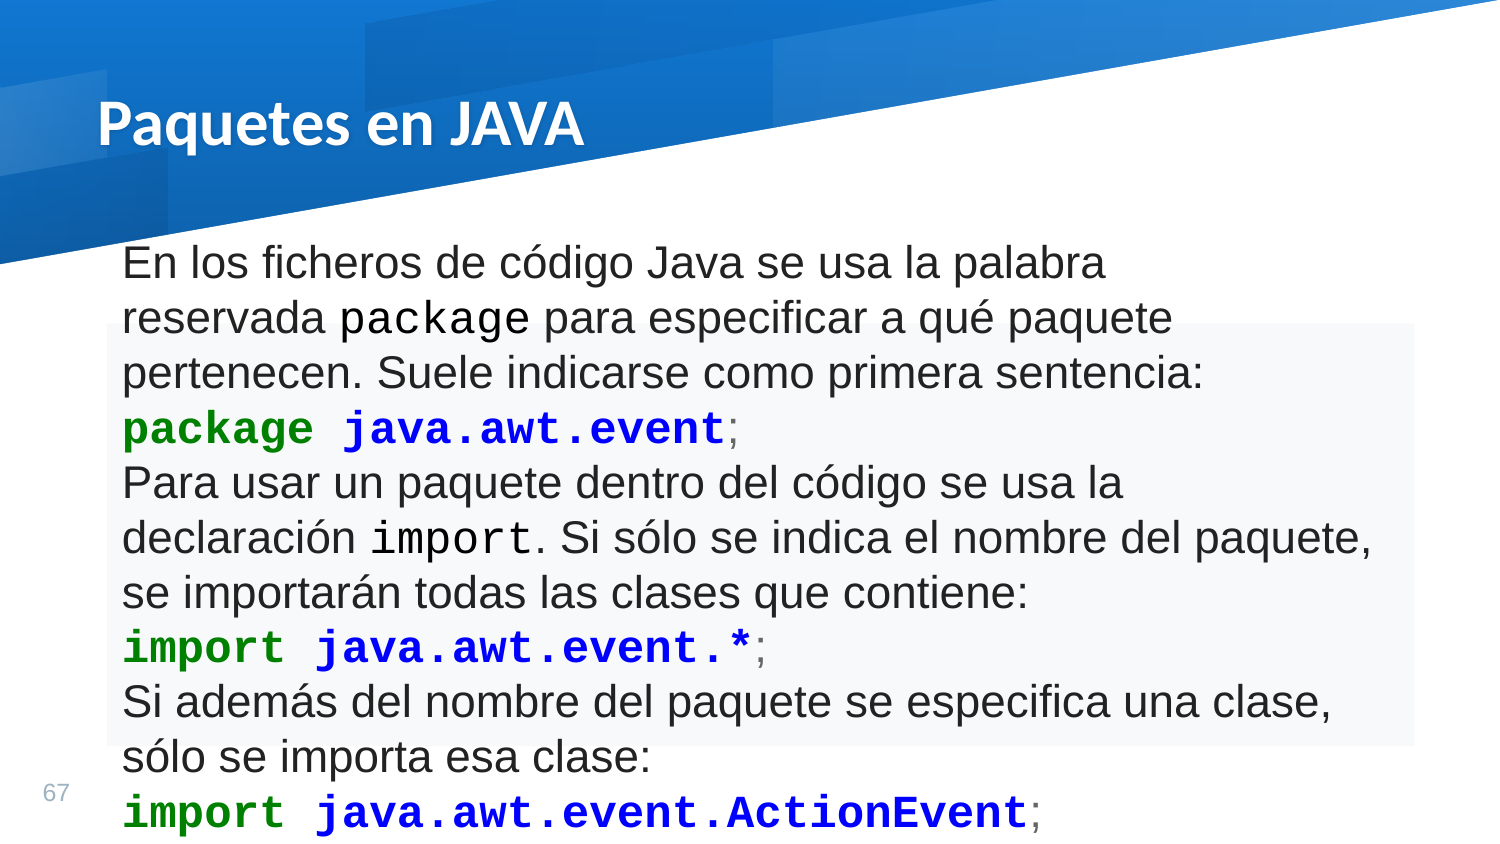

Paquetes en JAVA
En los ficheros de código Java se usa la palabra reservada package para especificar a qué paquete pertenecen. Suele indicarse como primera sentencia:
package java.awt.event;
Para usar un paquete dentro del código se usa la declaración import. Si sólo se indica el nombre del paquete, se importarán todas las clases que contiene:
import java.awt.event.*;
Si además del nombre del paquete se especifica una clase, sólo se importa esa clase:
import java.awt.event.ActionEvent;
67